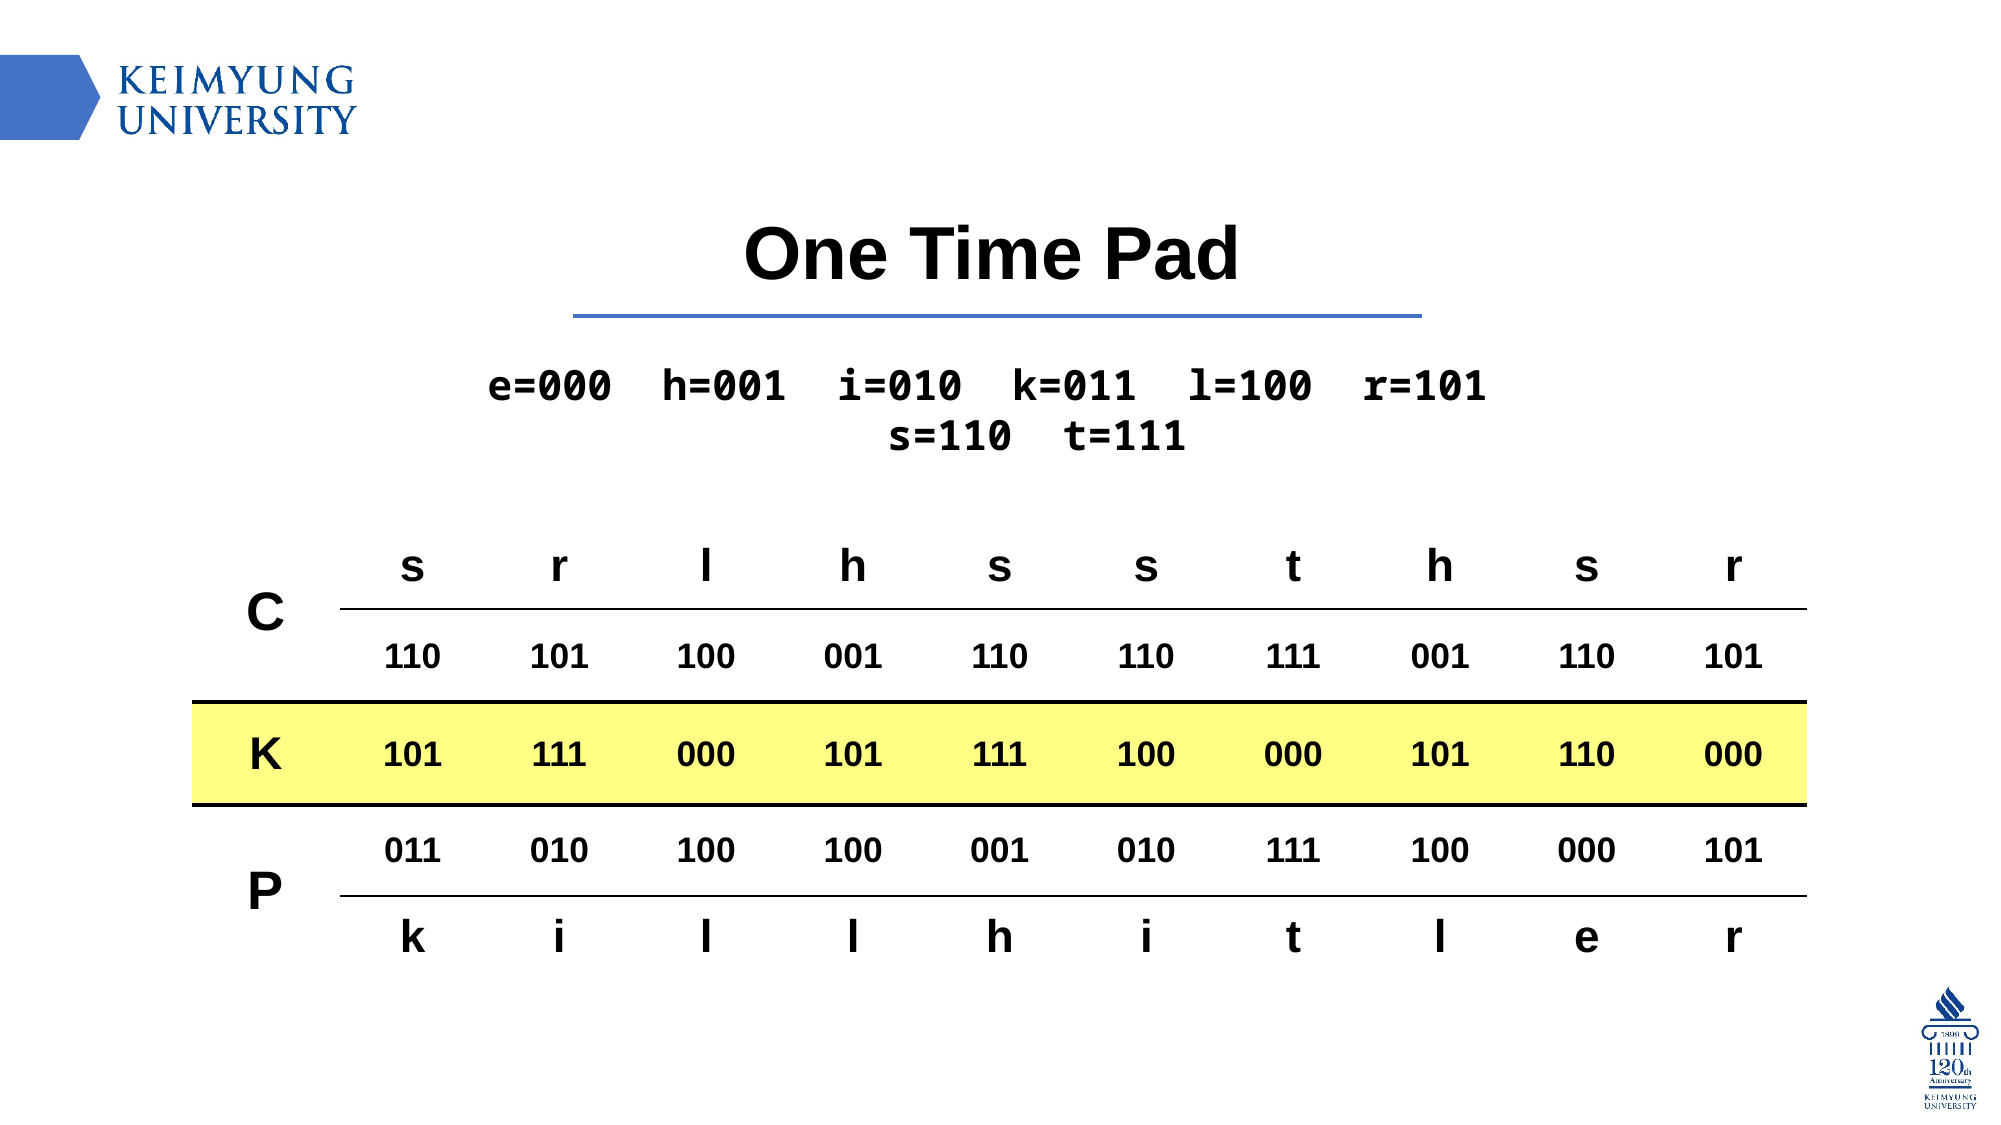

One Time Pad
e=000  h=001  i=010  k=011  l=100  r=101  s=110  t=111

| C | s | r | l | h | s | s | t | h | s | r |
| --- | --- | --- | --- | --- | --- | --- | --- | --- | --- | --- |
|  | 110 | 101 | 100 | 001 | 110 | 110 | 111 | 001 | 110 | 101 |
| K | 101 | 111 | 000 | 101 | 111 | 100 | 000 | 101 | 110 | 000 |
| P | 011 | 010 | 100 | 100 | 001 | 010 | 111 | 100 | 000 | 101 |
|  | k | i | l | l | h | i | t | l | e | r |